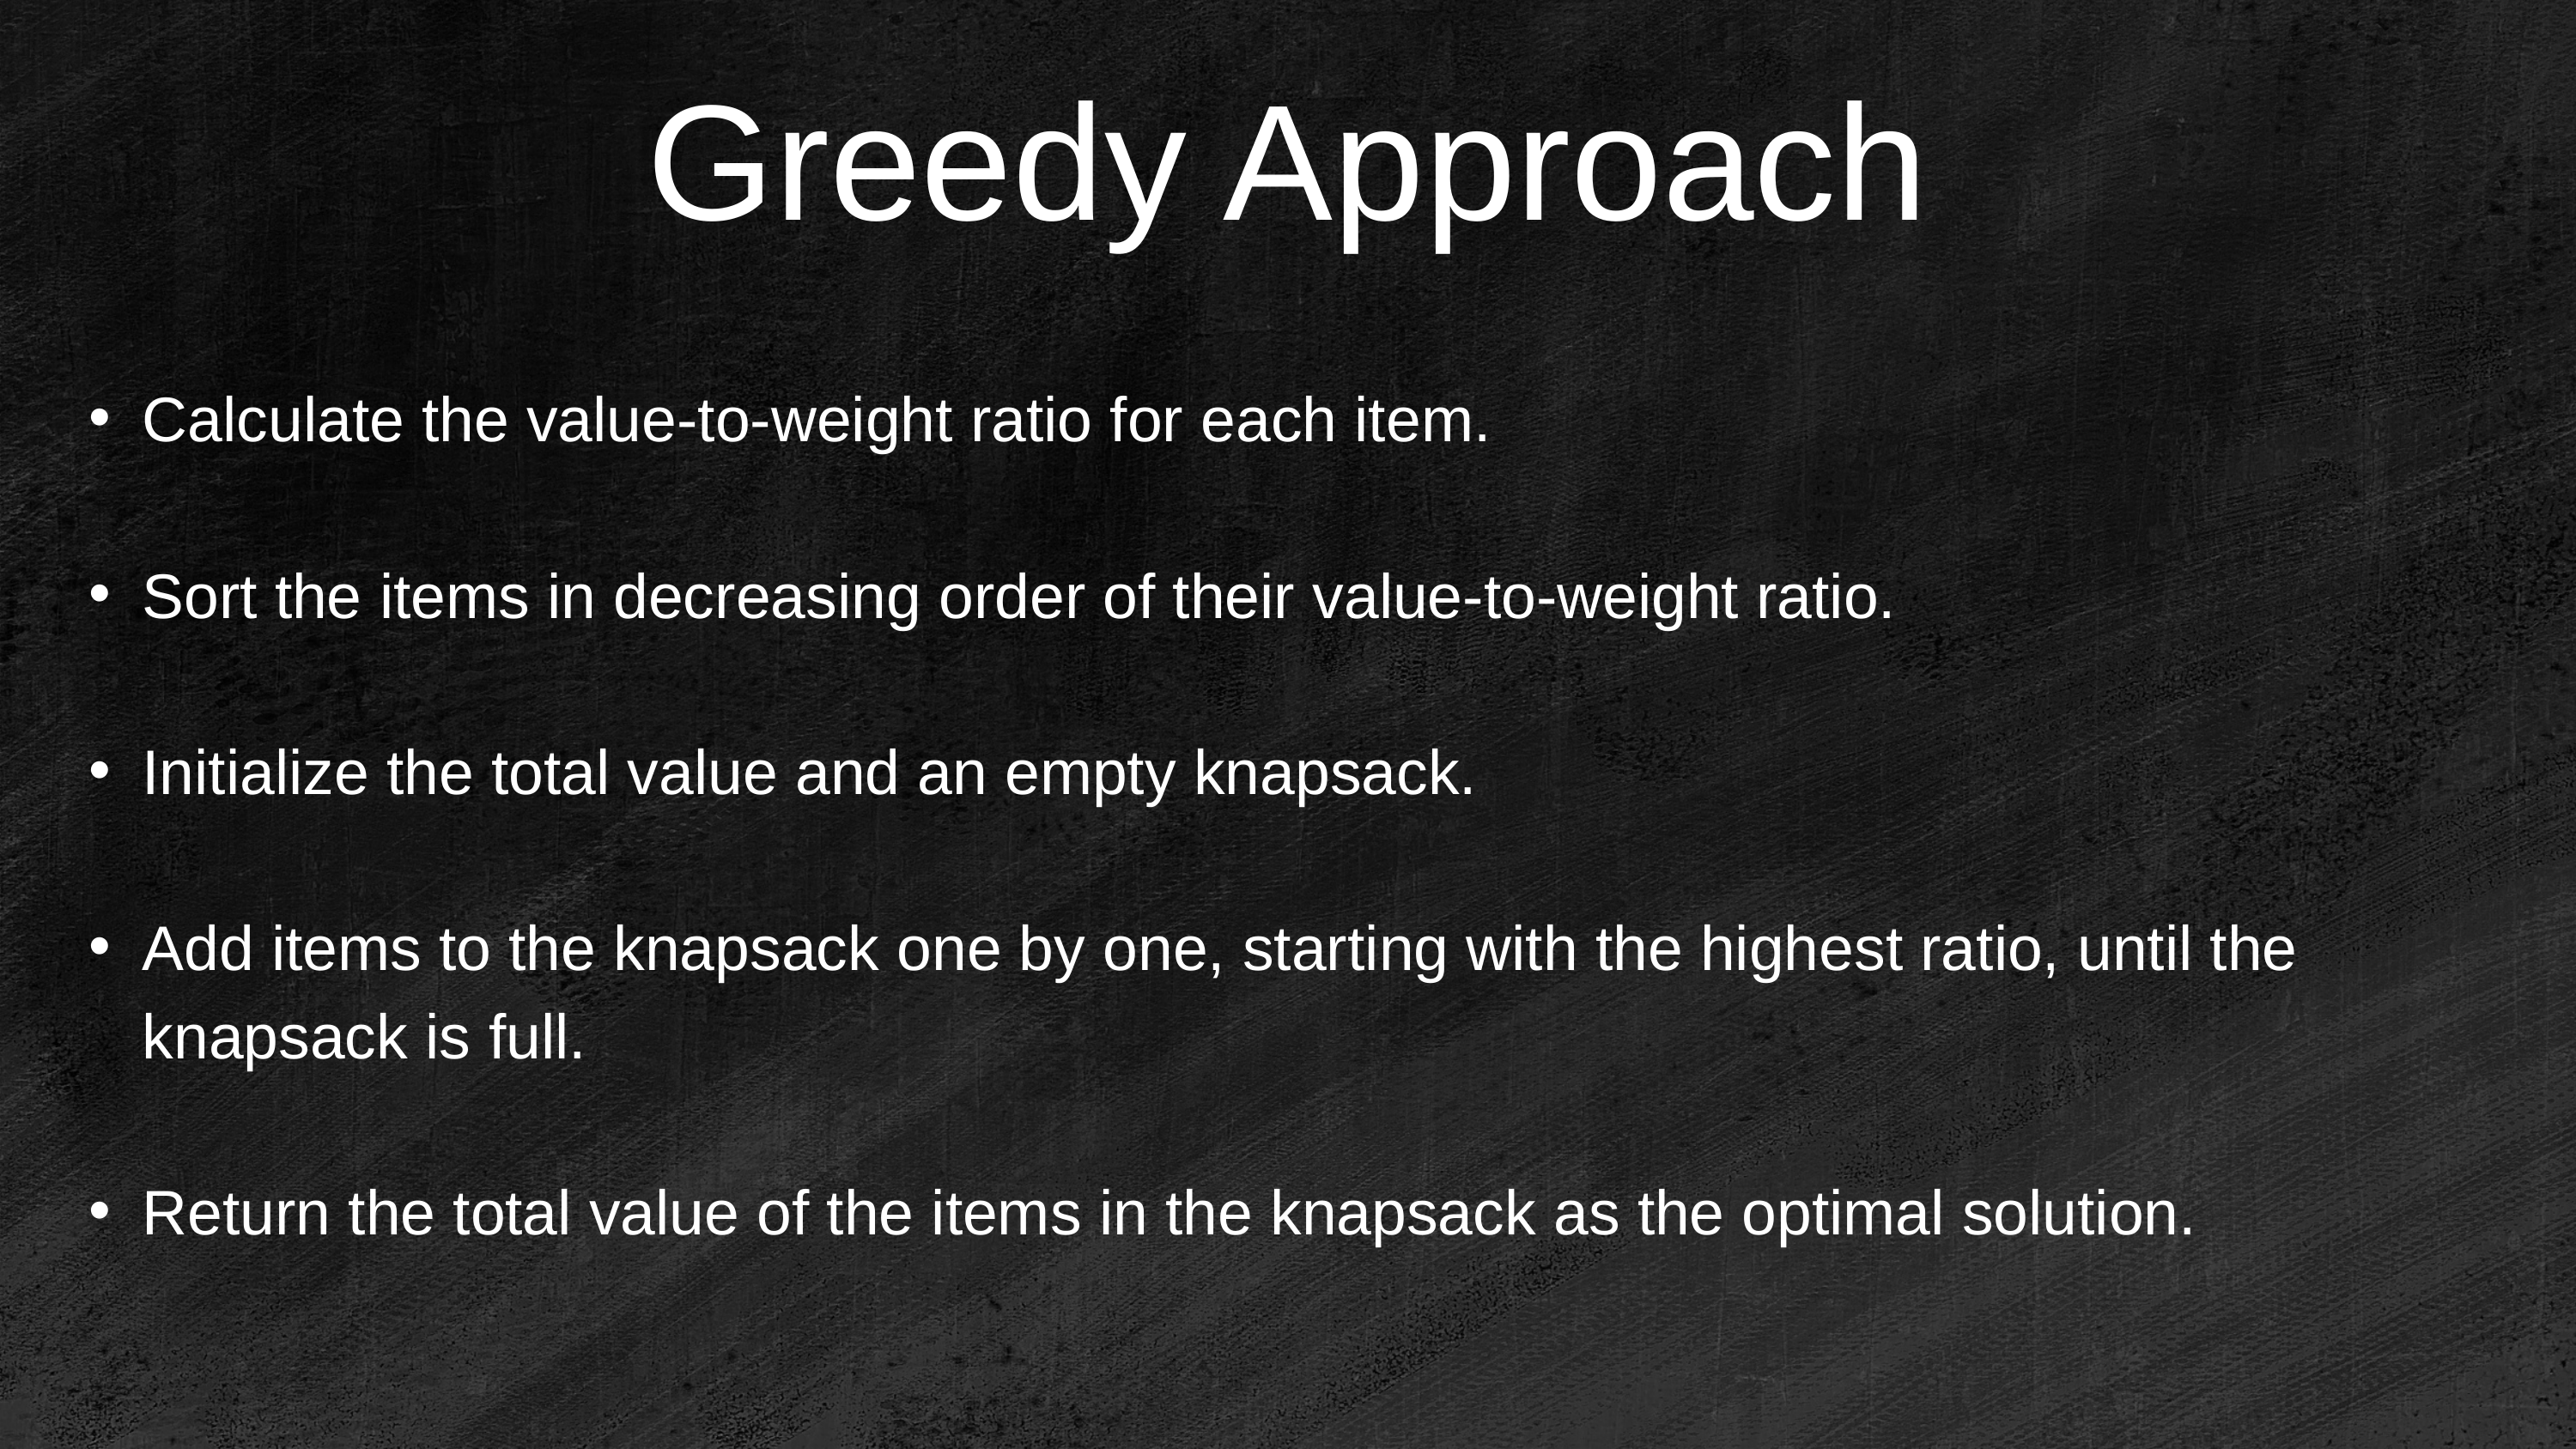

Greedy Approach
Calculate the value-to-weight ratio for each item.

Sort the items in decreasing order of their value-to-weight ratio.

Initialize the total value and an empty knapsack.

Add items to the knapsack one by one, starting with the highest ratio, until the knapsack is full.

Return the total value of the items in the knapsack as the optimal solution.